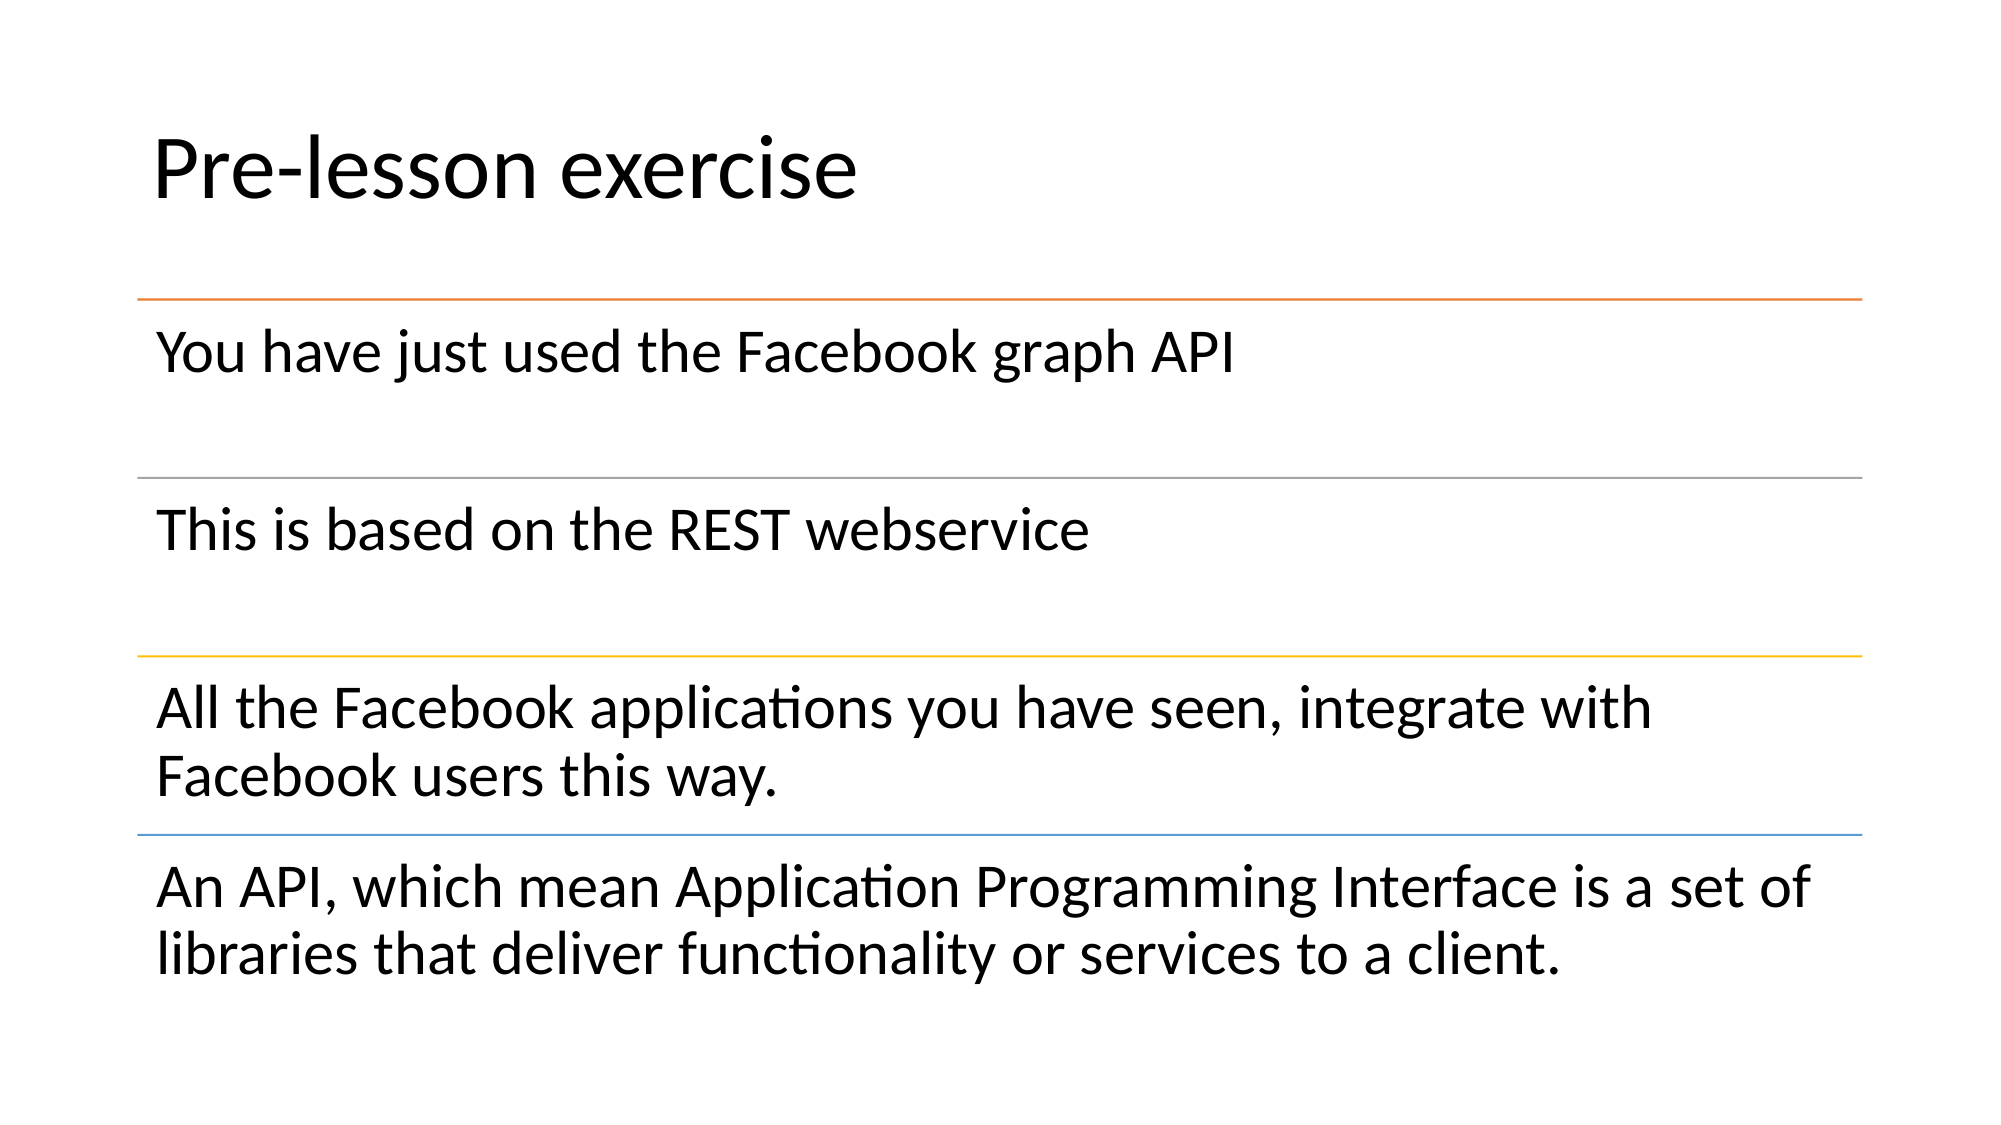

# Pre-lesson exercise
You have just used the Facebook graph API
This is based on the REST webservice
All the Facebook applications you have seen, integrate with Facebook users this way.
An API, which mean Application Programming Interface is a set of libraries that deliver functionality or services to a client.